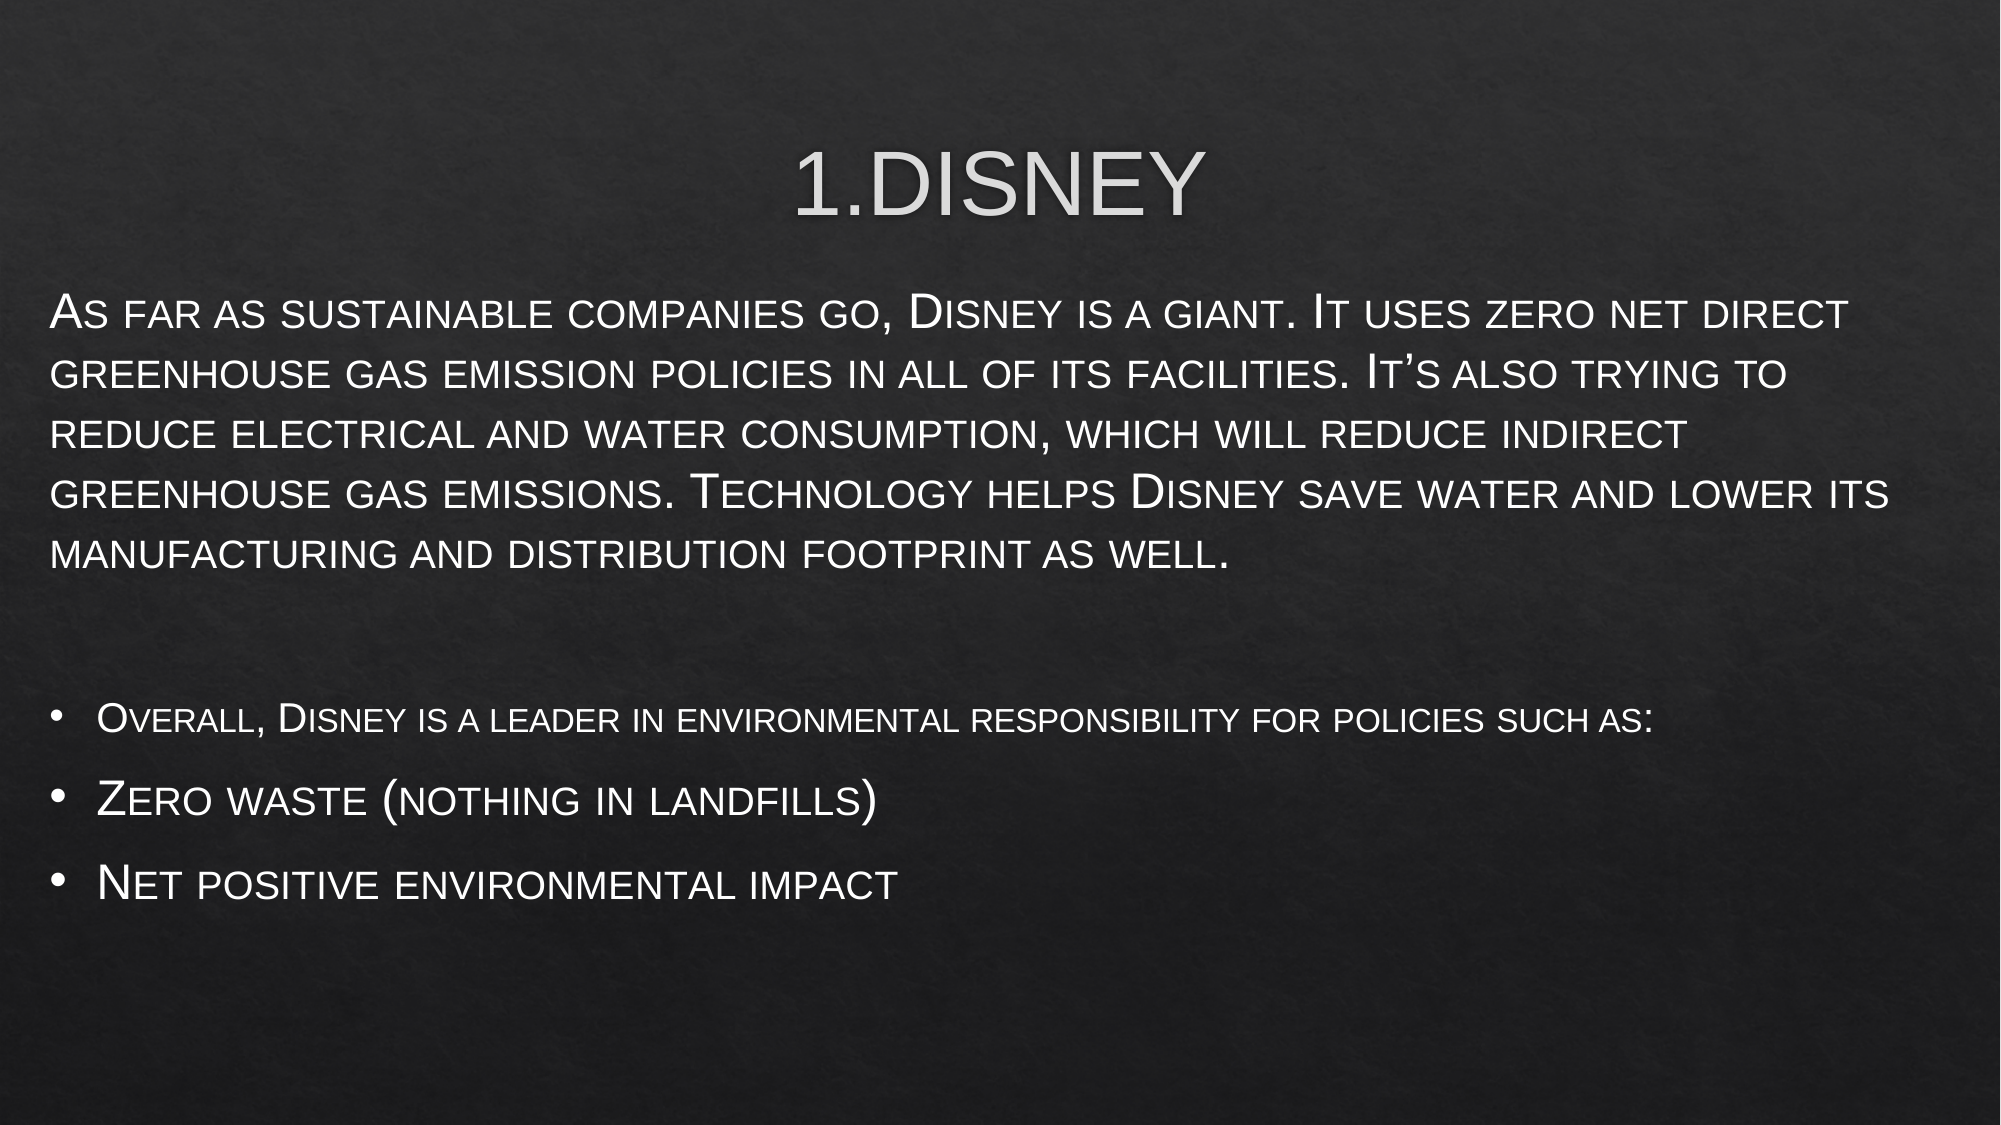

# 1.DISNEY
AS FAR AS SUSTAINABLE COMPANIES GO, DISNEY IS A GIANT. IT USES ZERO NET DIRECT GREENHOUSE GAS EMISSION POLICIES IN ALL OF ITS FACILITIES. IT’S ALSO TRYING TO REDUCE ELECTRICAL AND WATER CONSUMPTION, WHICH WILL REDUCE INDIRECT GREENHOUSE GAS EMISSIONS. TECHNOLOGY HELPS DISNEY SAVE WATER AND LOWER ITS MANUFACTURING AND DISTRIBUTION FOOTPRINT AS WELL.

OVERALL, DISNEY IS A LEADER IN ENVIRONMENTAL RESPONSIBILITY FOR POLICIES SUCH AS:
ZERO WASTE (NOTHING IN LANDFILLS)
NET POSITIVE ENVIRONMENTAL IMPACT